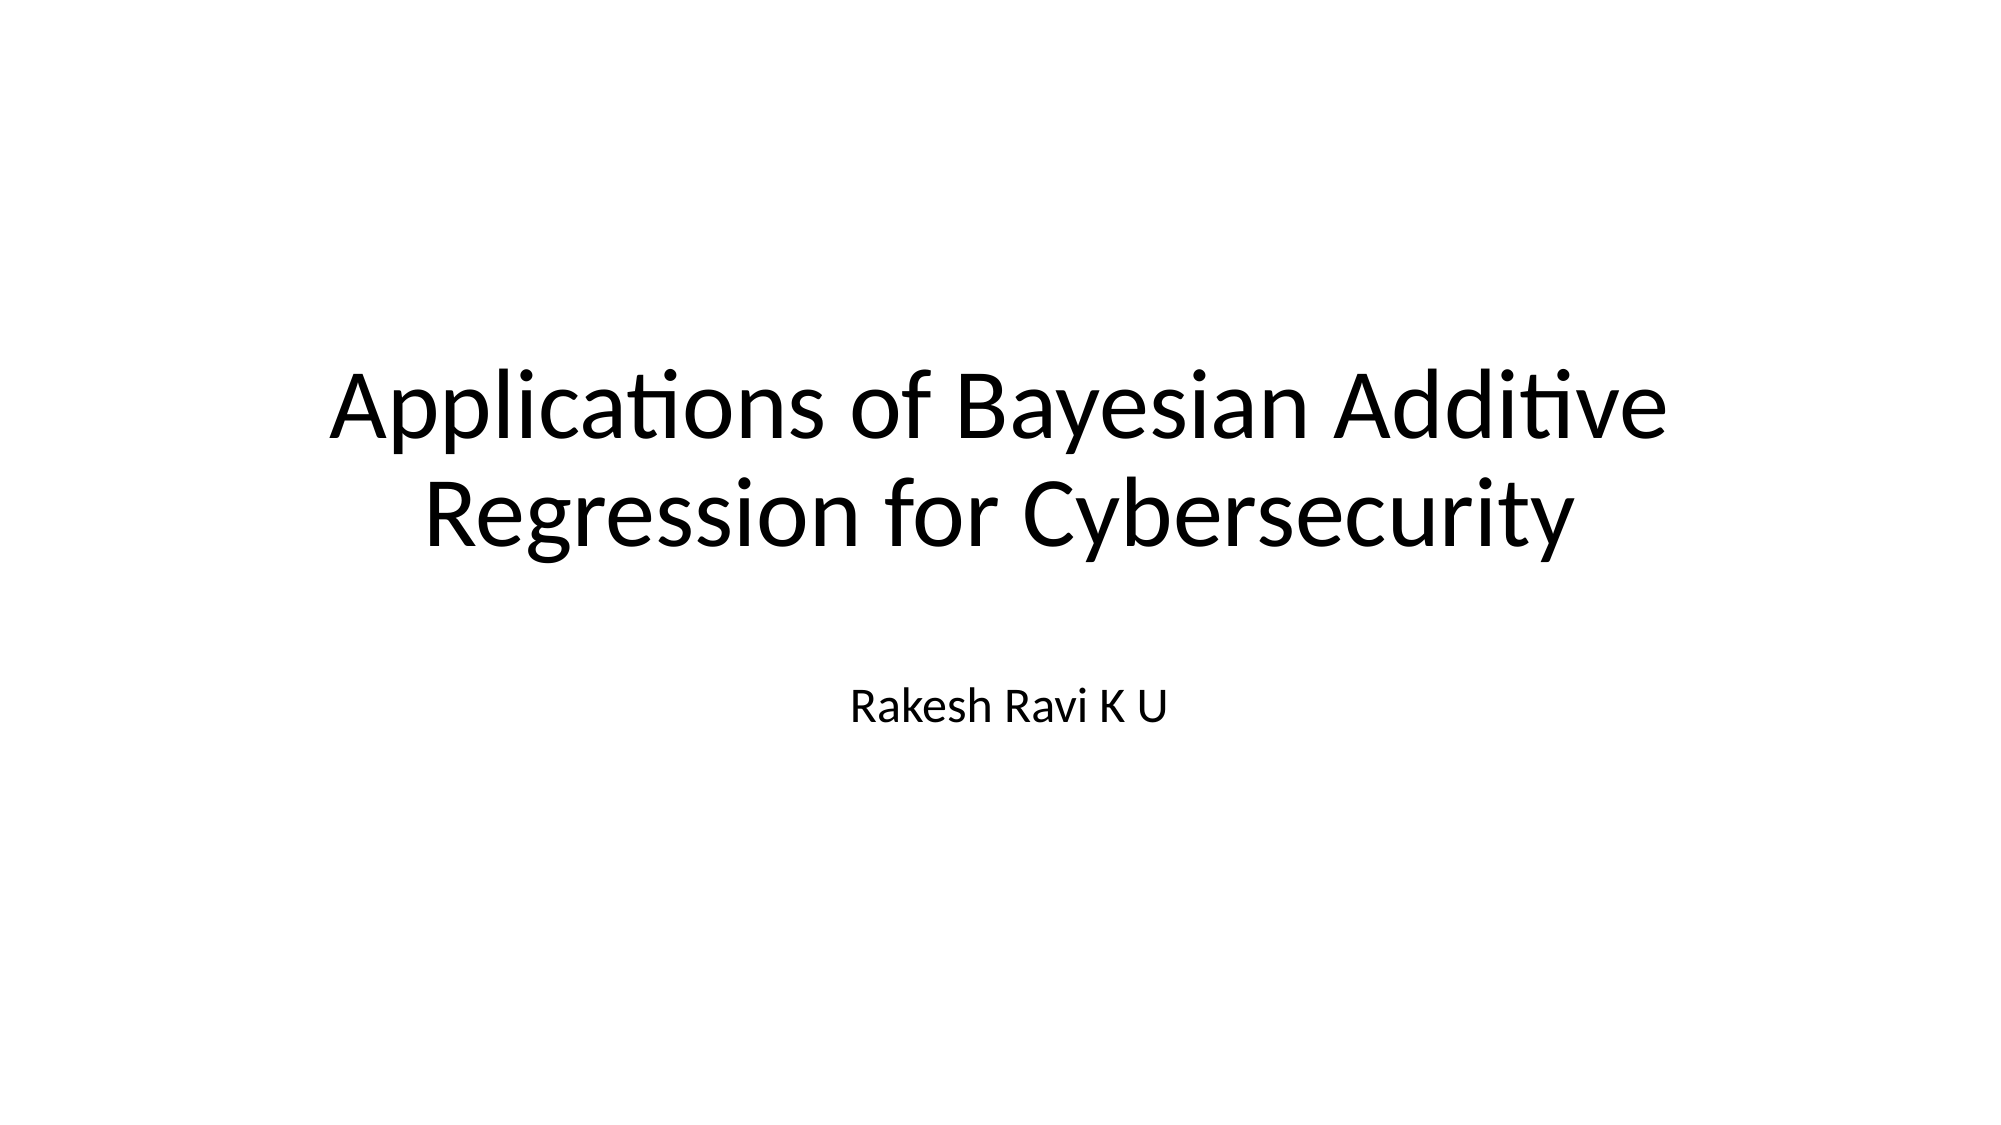

# Applications of Bayesian Additive Regression for Cybersecurity

	Rakesh Ravi K U